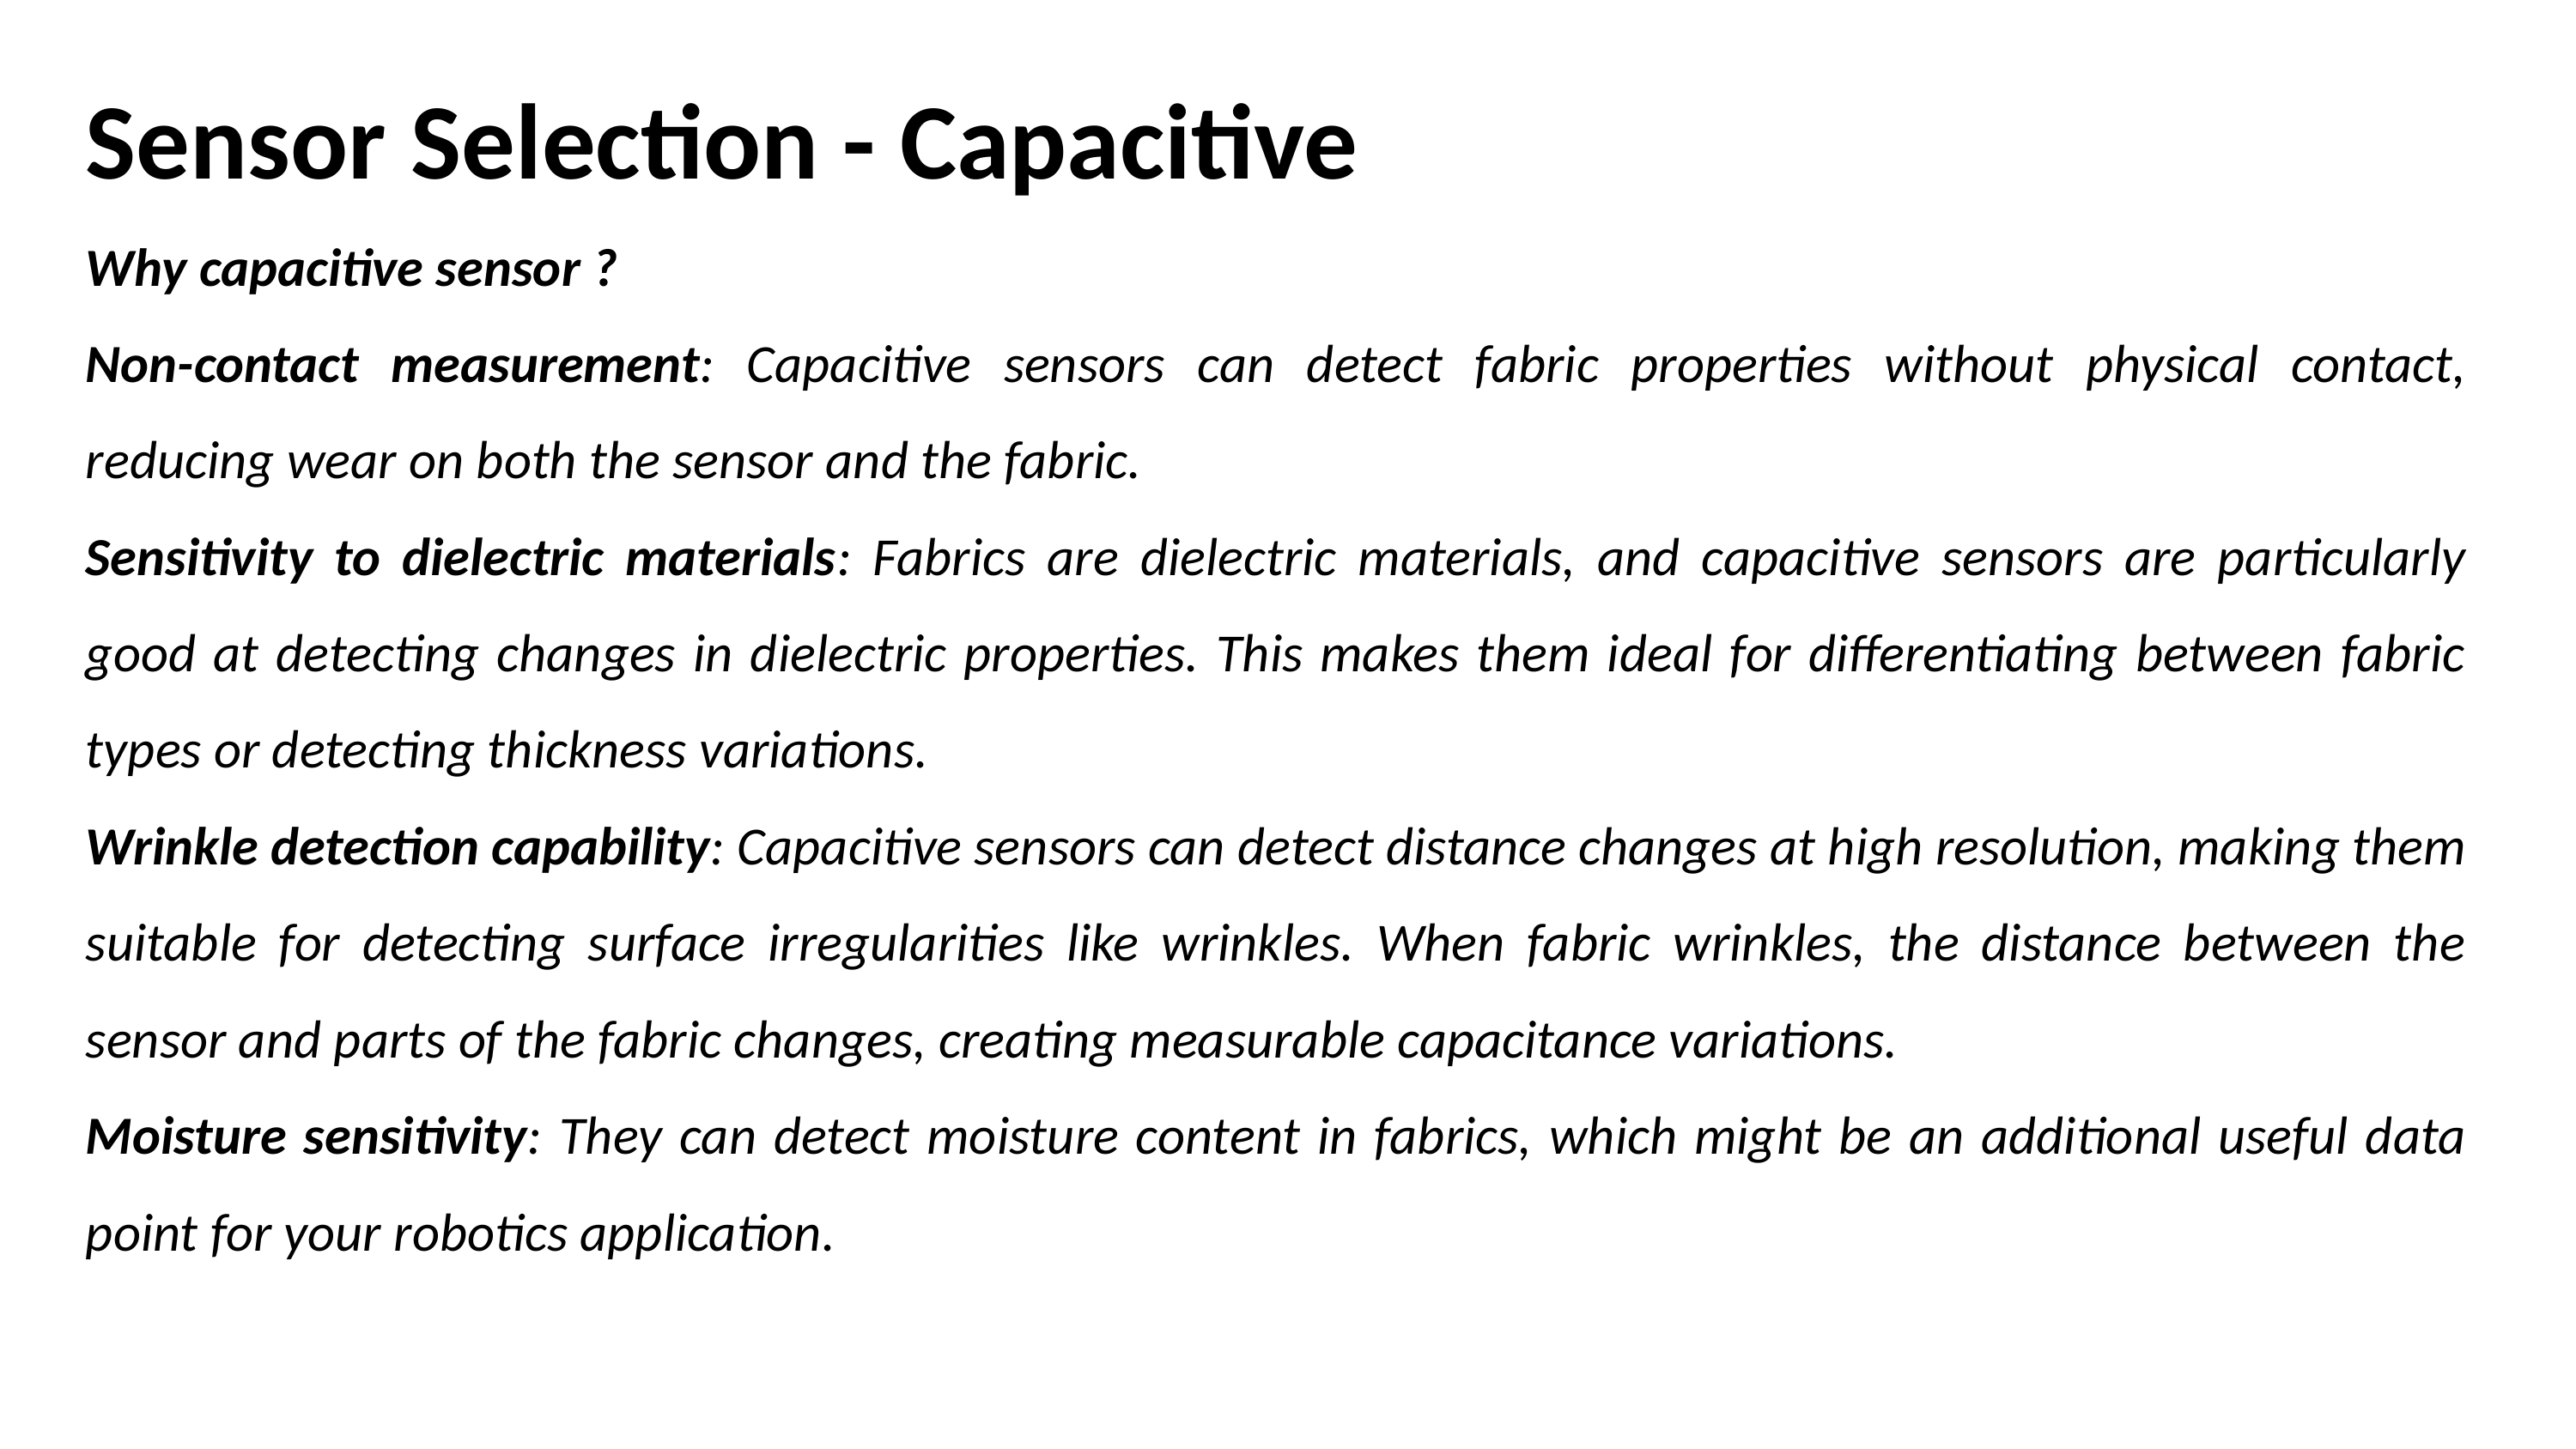

Sensor Selection - Capacitive
Why capacitive sensor ?
Non-contact measurement: Capacitive sensors can detect fabric properties without physical contact, reducing wear on both the sensor and the fabric.
Sensitivity to dielectric materials: Fabrics are dielectric materials, and capacitive sensors are particularly good at detecting changes in dielectric properties. This makes them ideal for differentiating between fabric types or detecting thickness variations.
Wrinkle detection capability: Capacitive sensors can detect distance changes at high resolution, making them suitable for detecting surface irregularities like wrinkles. When fabric wrinkles, the distance between the sensor and parts of the fabric changes, creating measurable capacitance variations.
Moisture sensitivity: They can detect moisture content in fabrics, which might be an additional useful data point for your robotics application.